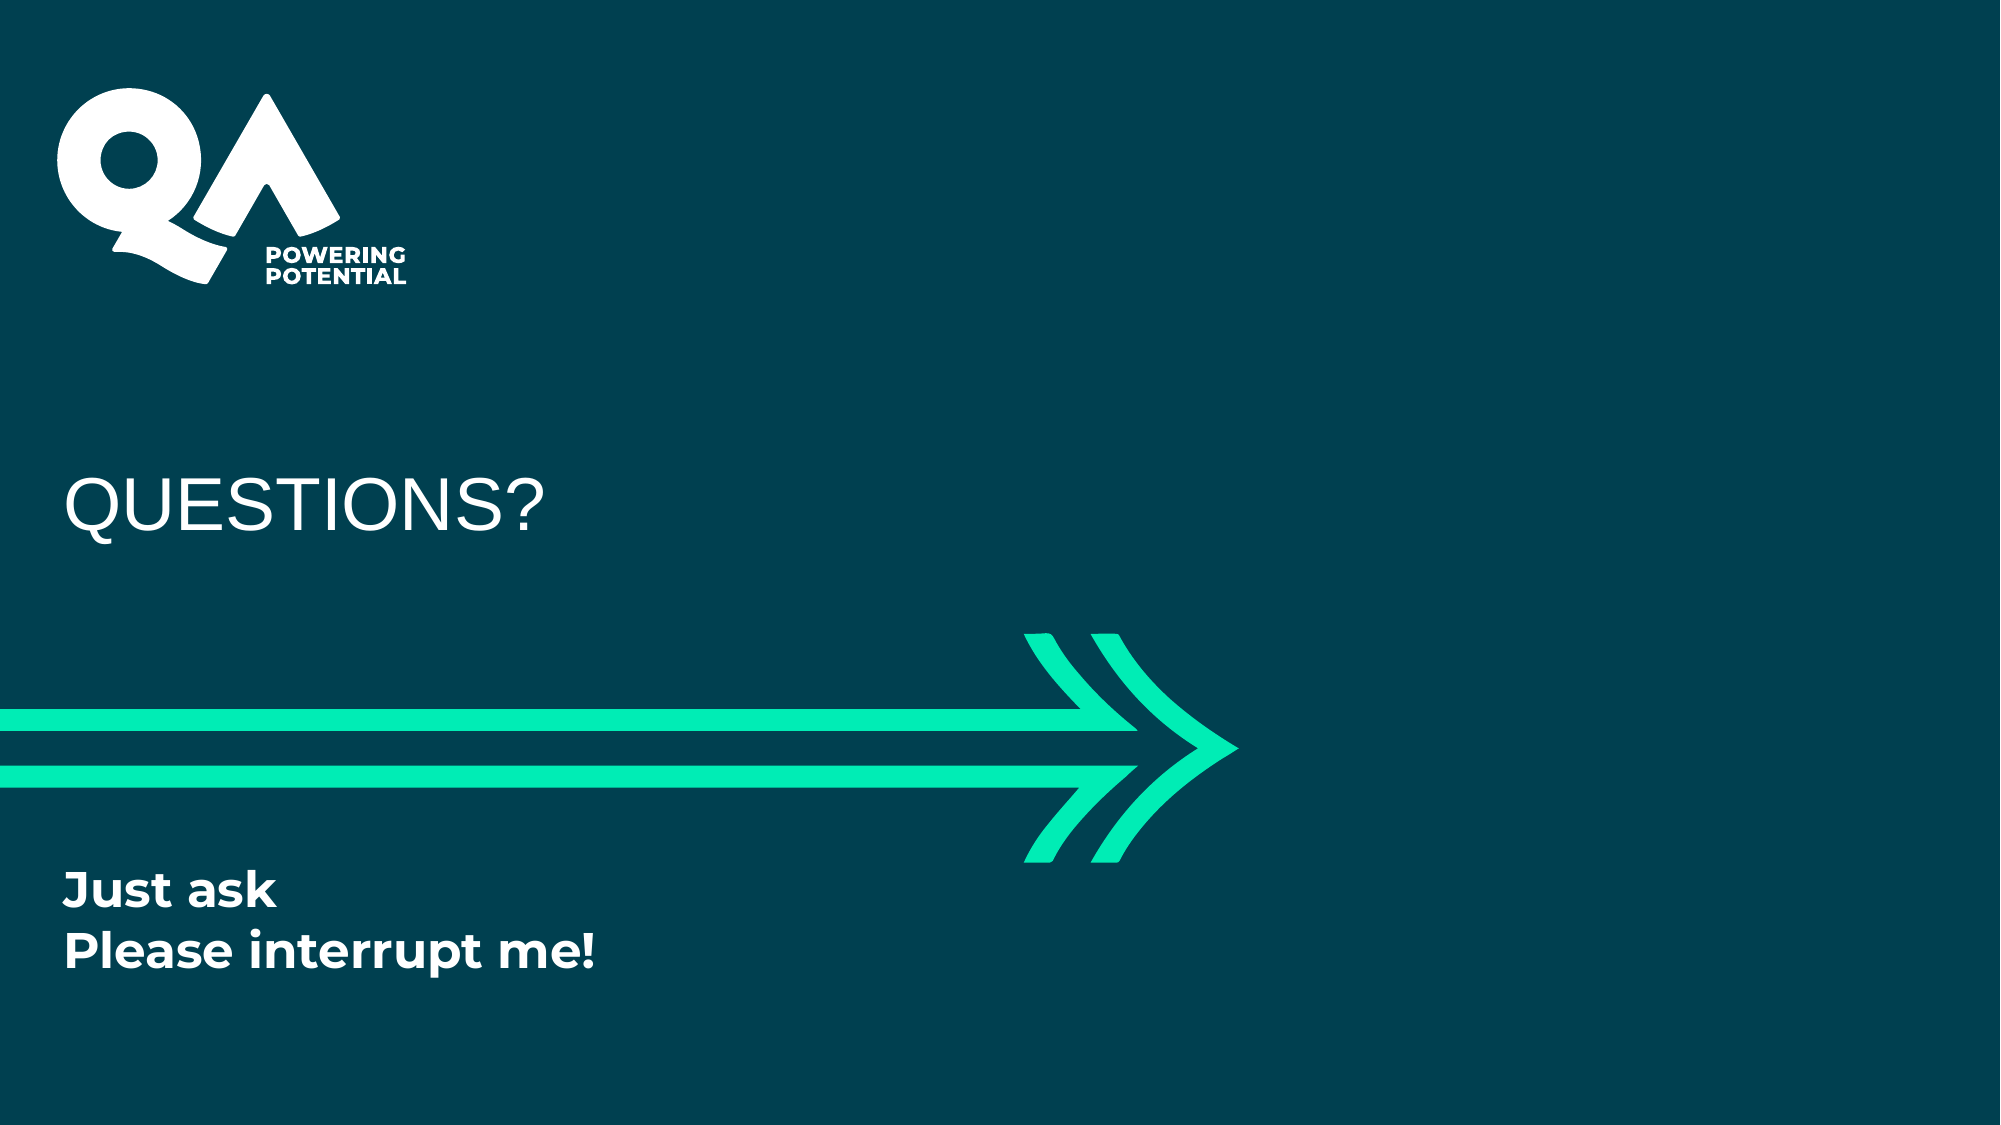

# Questions?
Just ask
Please interrupt me!